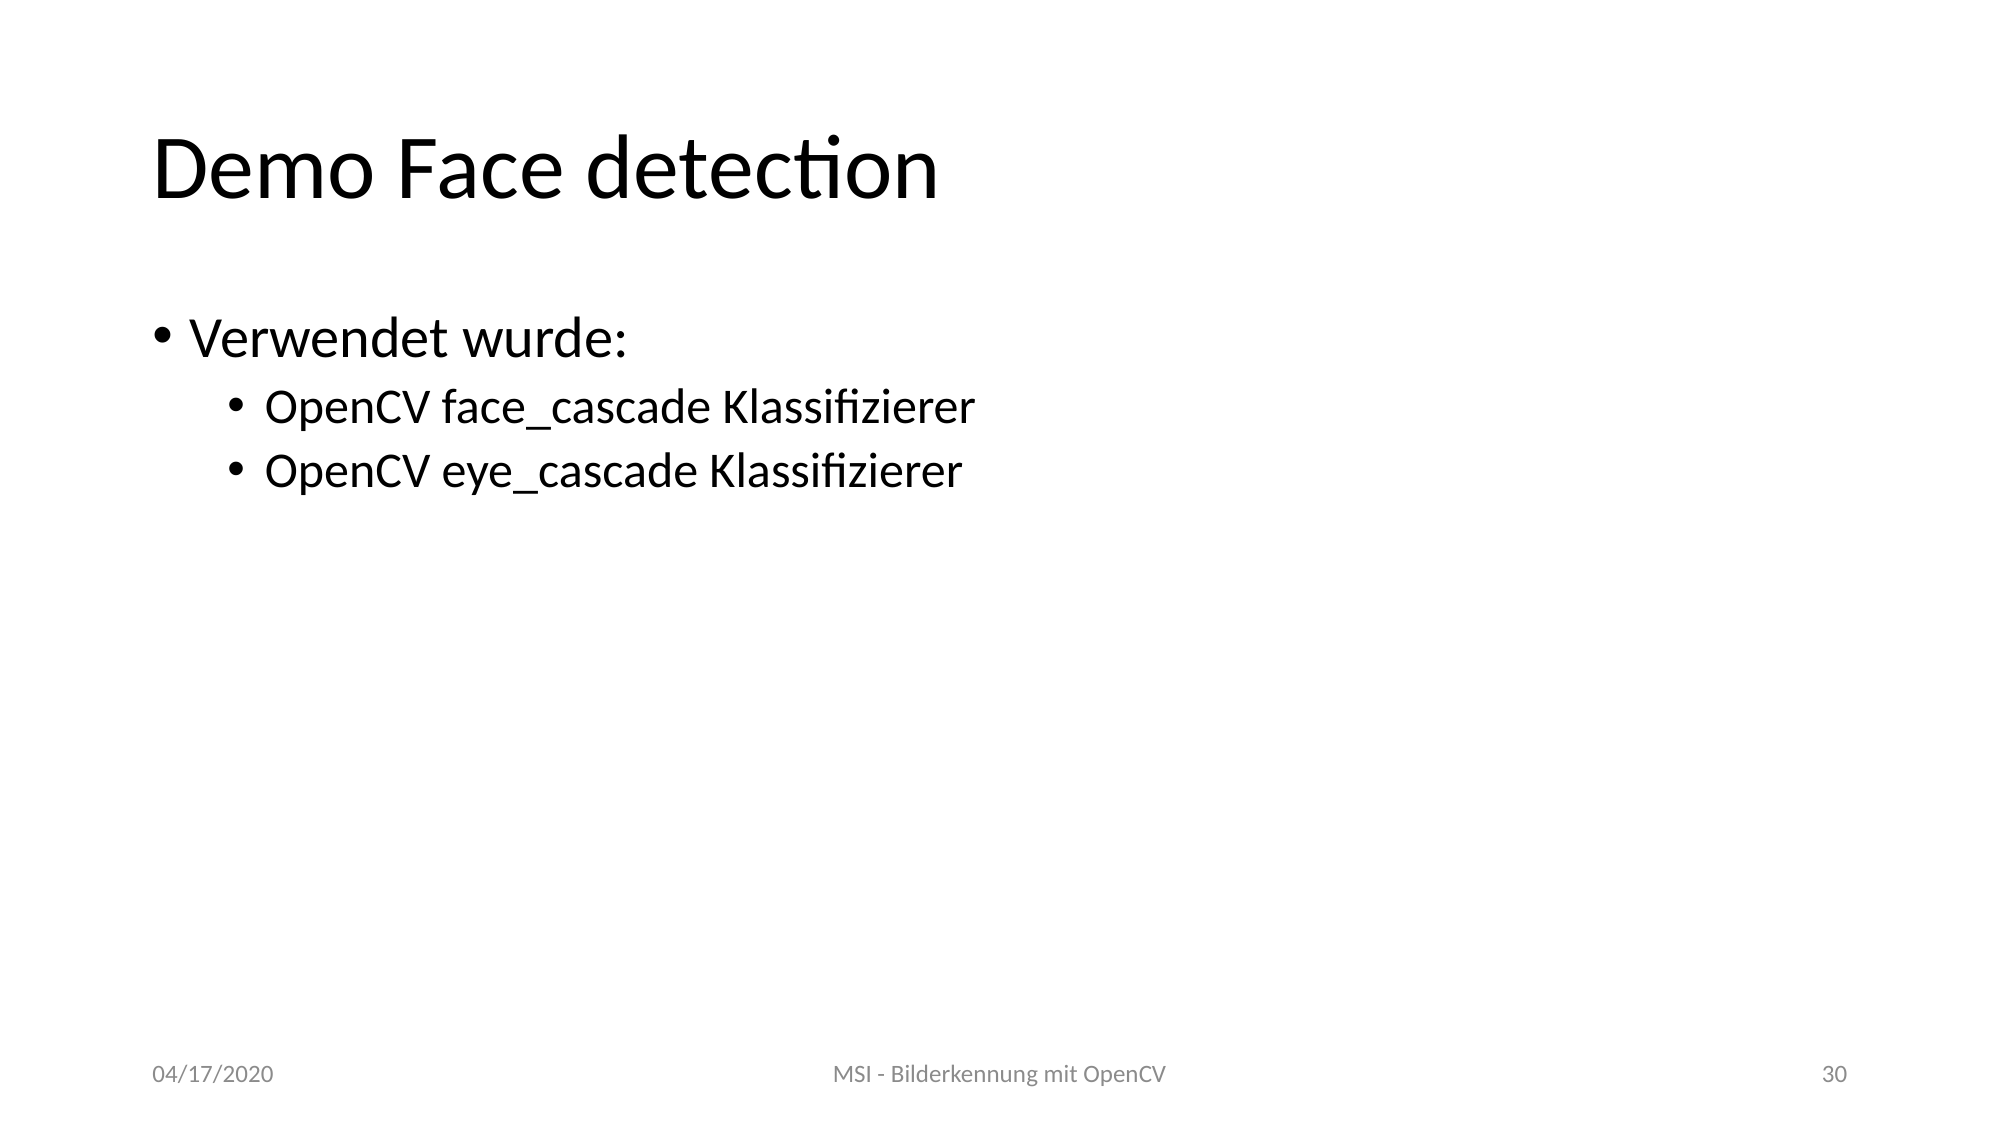

# Demo Face detection
Verwendet wurde:
OpenCV face_cascade Klassifizierer
OpenCV eye_cascade Klassifizierer

04/17/2020
MSI - Bilderkennung mit OpenCV
30